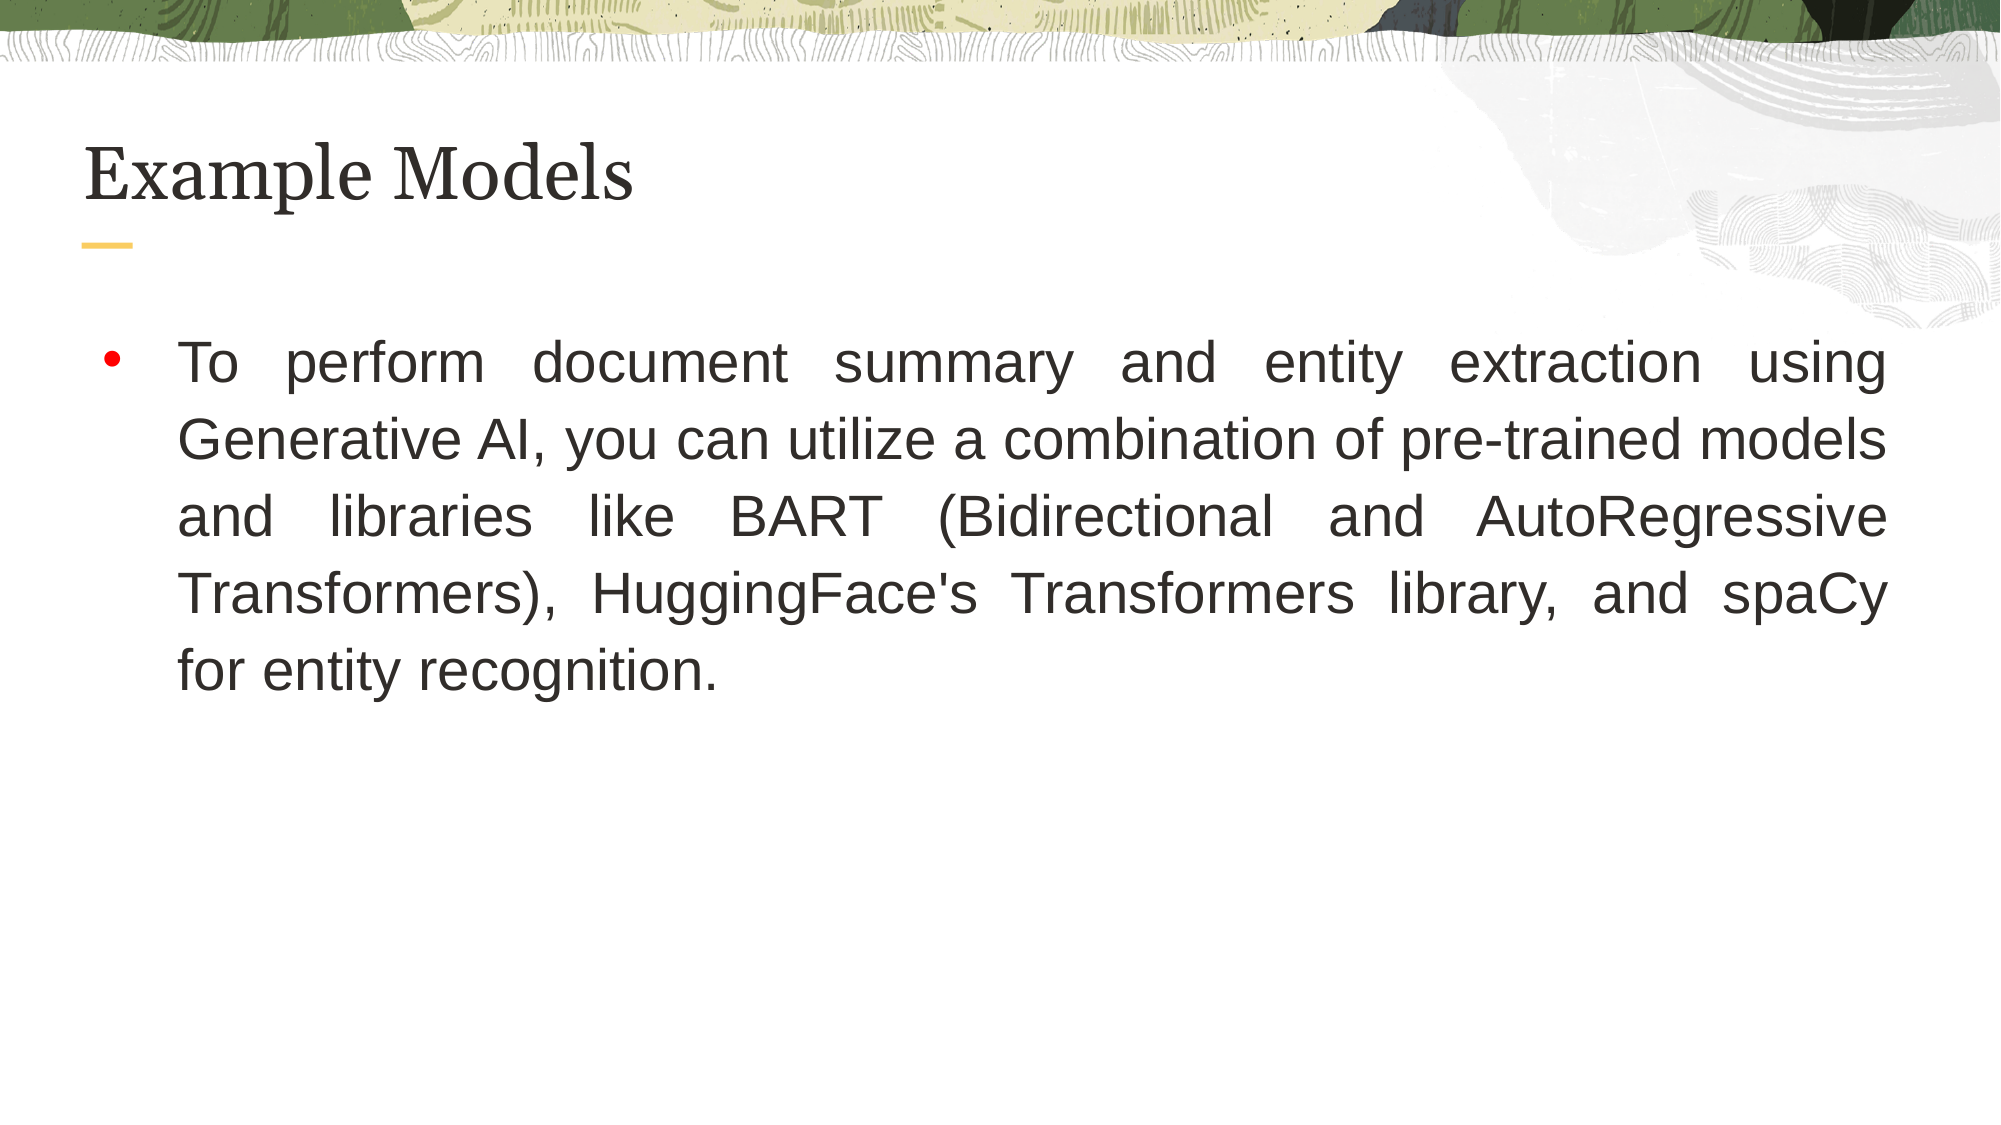

# Example Models
To perform document summary and entity extraction using Generative AI, you can utilize a combination of pre-trained models and libraries like BART (Bidirectional and AutoRegressive Transformers), HuggingFace's Transformers library, and spaCy for entity recognition.